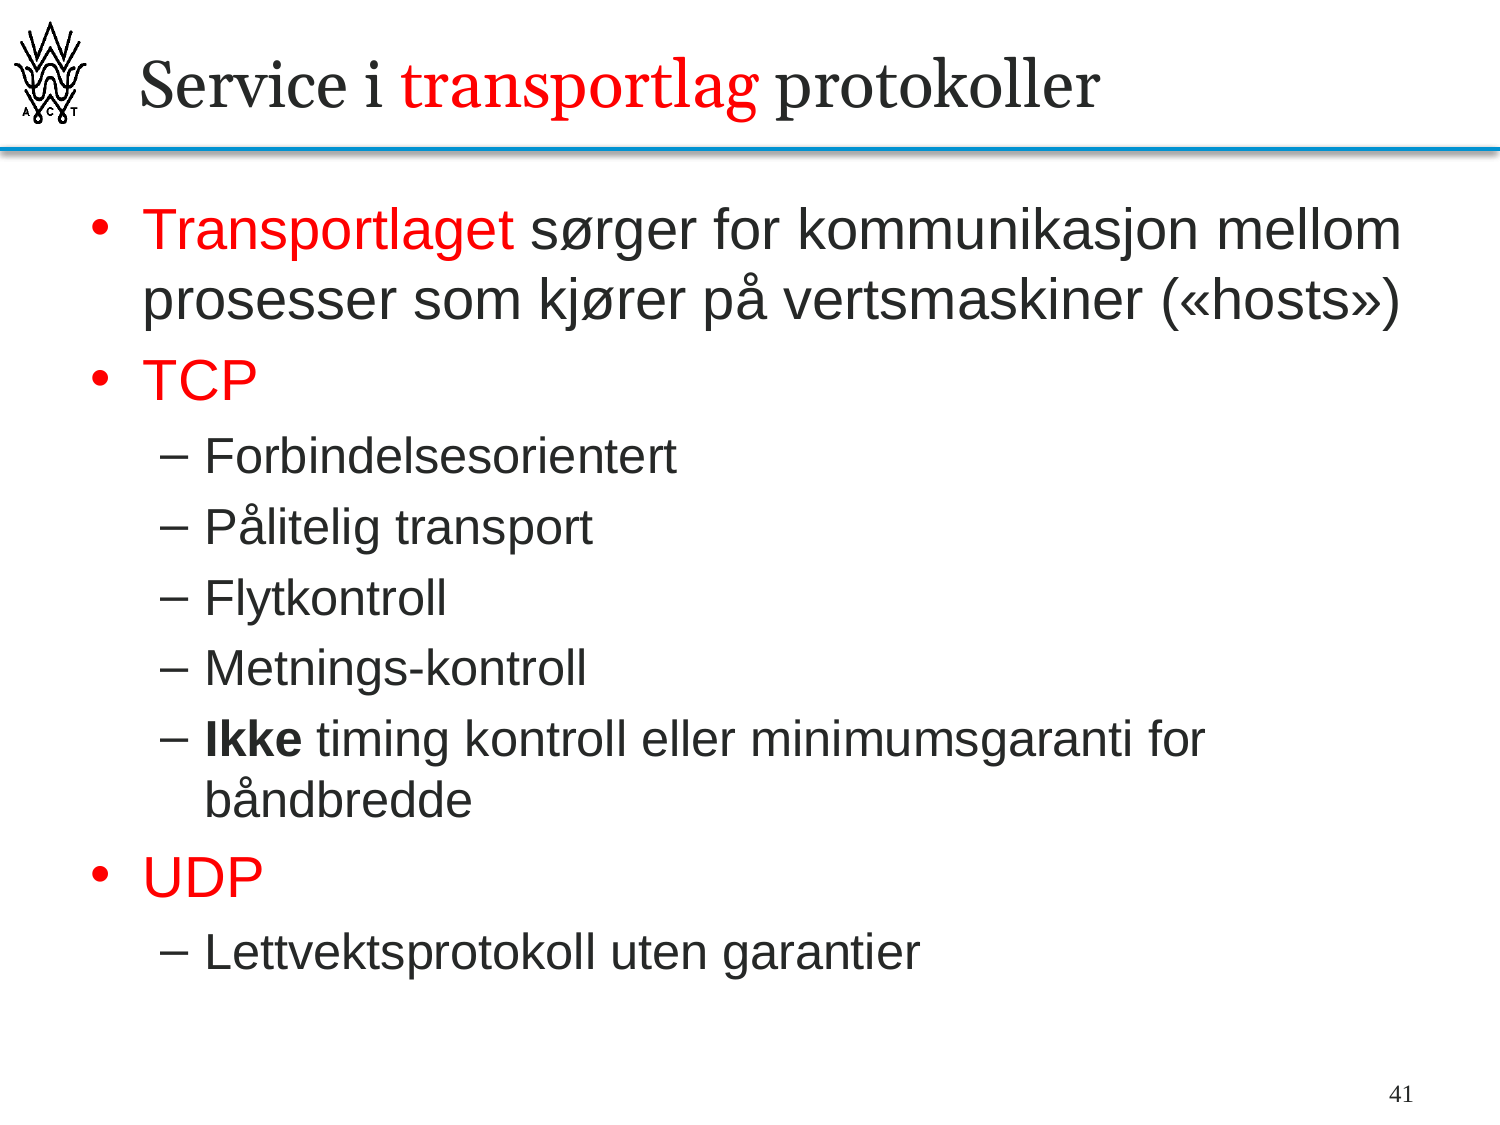

# Service i transportlag protokoller
Transportlaget sørger for kommunikasjon mellom prosesser som kjører på vertsmaskiner («hosts»)
TCP
Forbindelsesorientert
Pålitelig transport
Flytkontroll
Metnings-kontroll
Ikke timing kontroll eller minimumsgaranti for båndbredde
UDP
Lettvektsprotokoll uten garantier
41